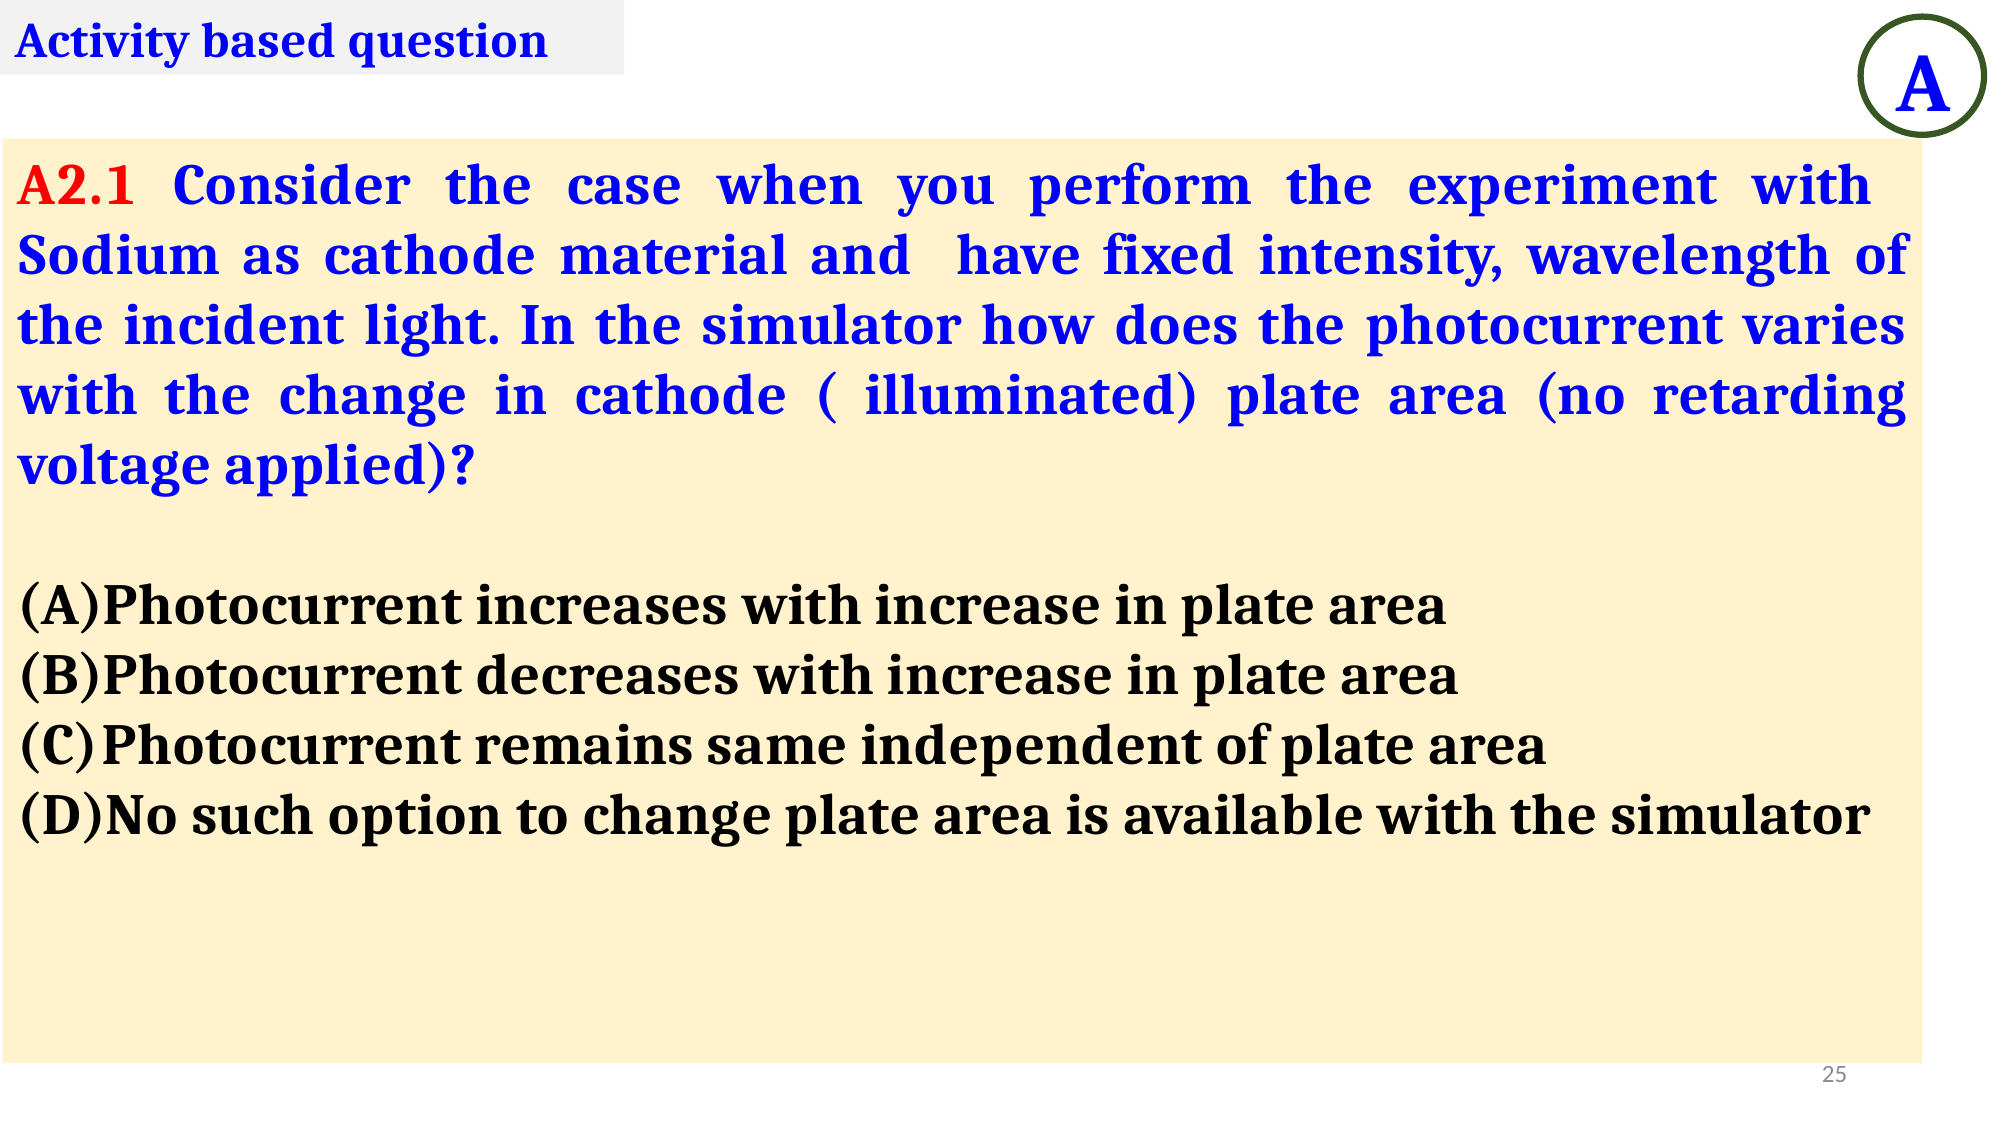

Activity based question

A
A2.1 Consider the case when you perform the experiment with  Sodium as cathode material and  have fixed intensity, wavelength of the incident light. In the simulator how does the photocurrent varies with the change in cathode ( illuminated) plate area (no retarding voltage applied)?

Photocurrent increases with increase in plate area
Photocurrent decreases with increase in plate area
Photocurrent remains same independent of plate area
No such option to change plate area is available with the simulator

25